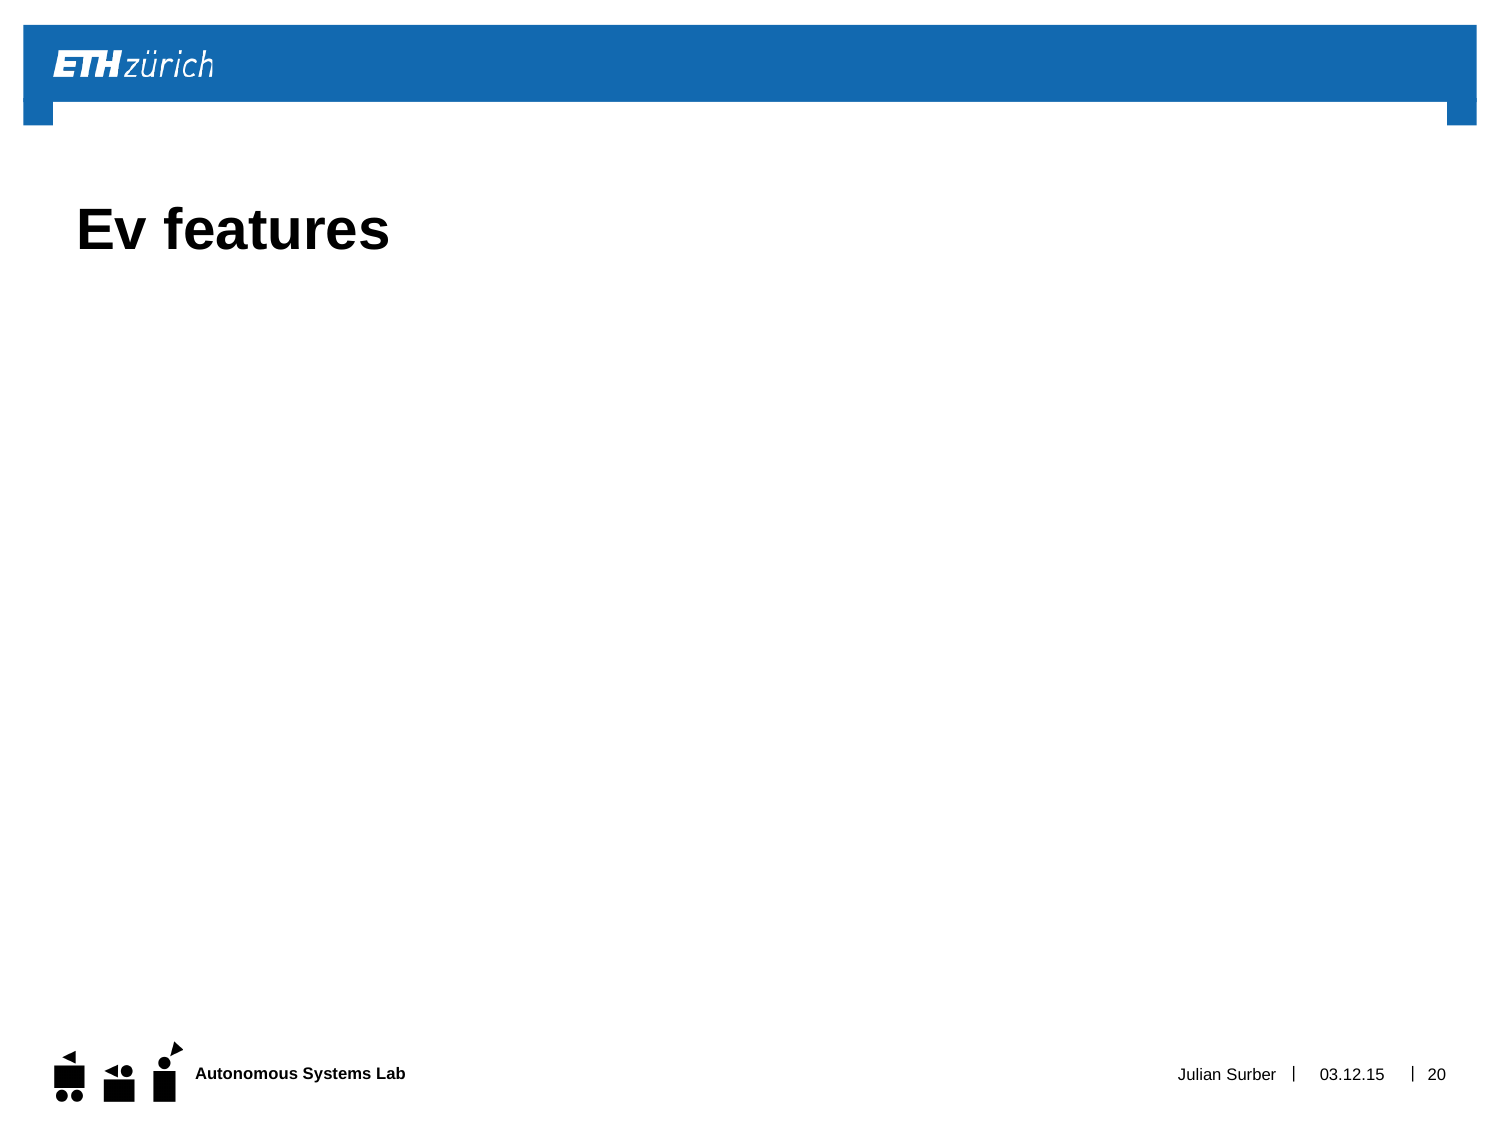

# Ev features

Julian Surber
03.12.15
20